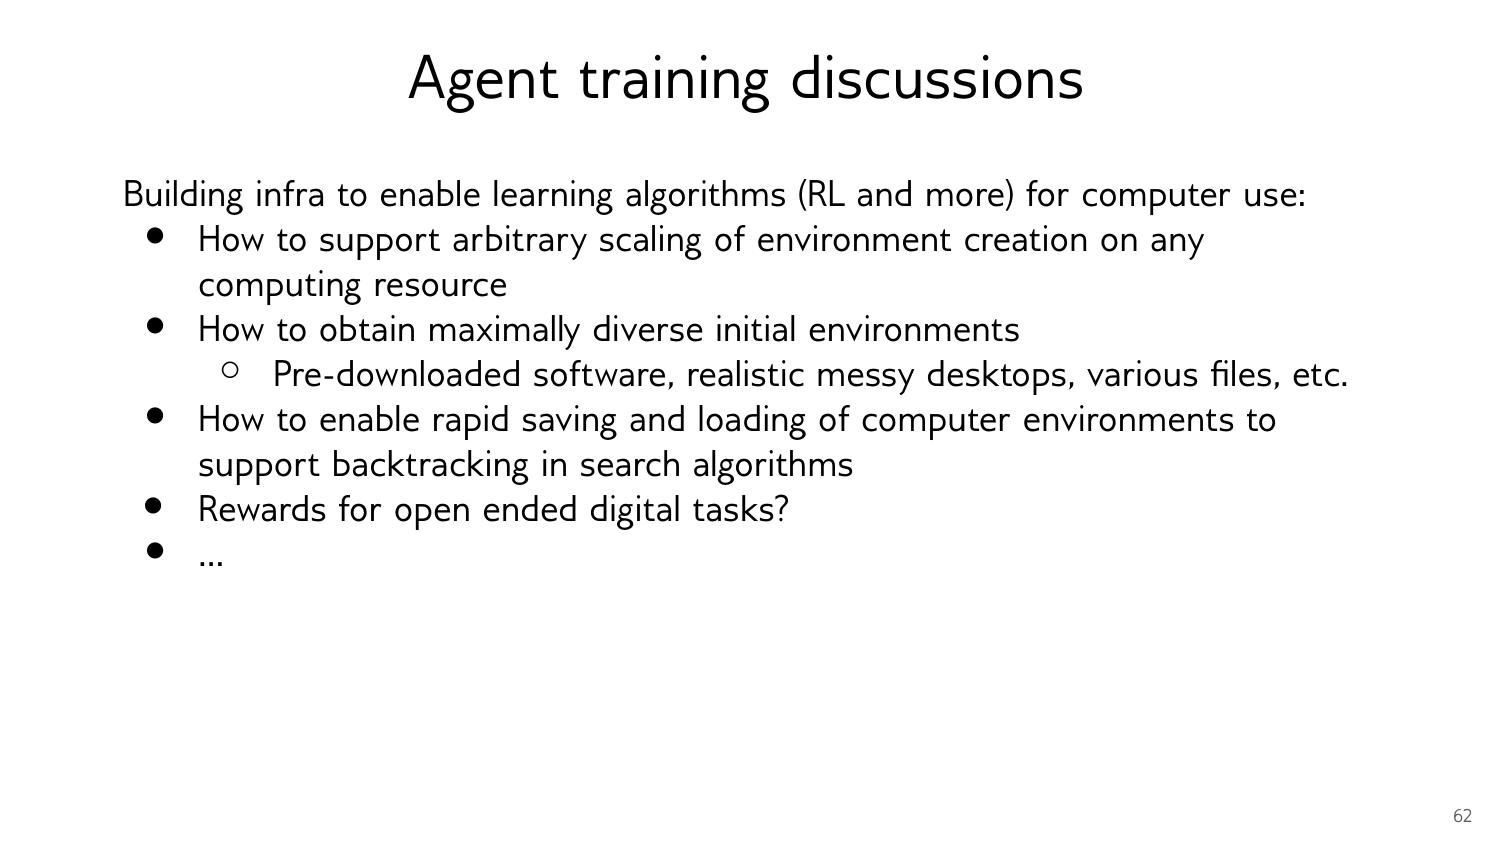

Agent training discussions
Building infra to enable learning algorithms (RL and more) for computer use:
How to support arbitrary scaling of environment creation on any computing resource
How to obtain maximally diverse initial environments
Pre-downloaded software, realistic messy desktops, various files, etc.
How to enable rapid saving and loading of computer environments to support backtracking in search algorithms
Rewards for open ended digital tasks?
...
62